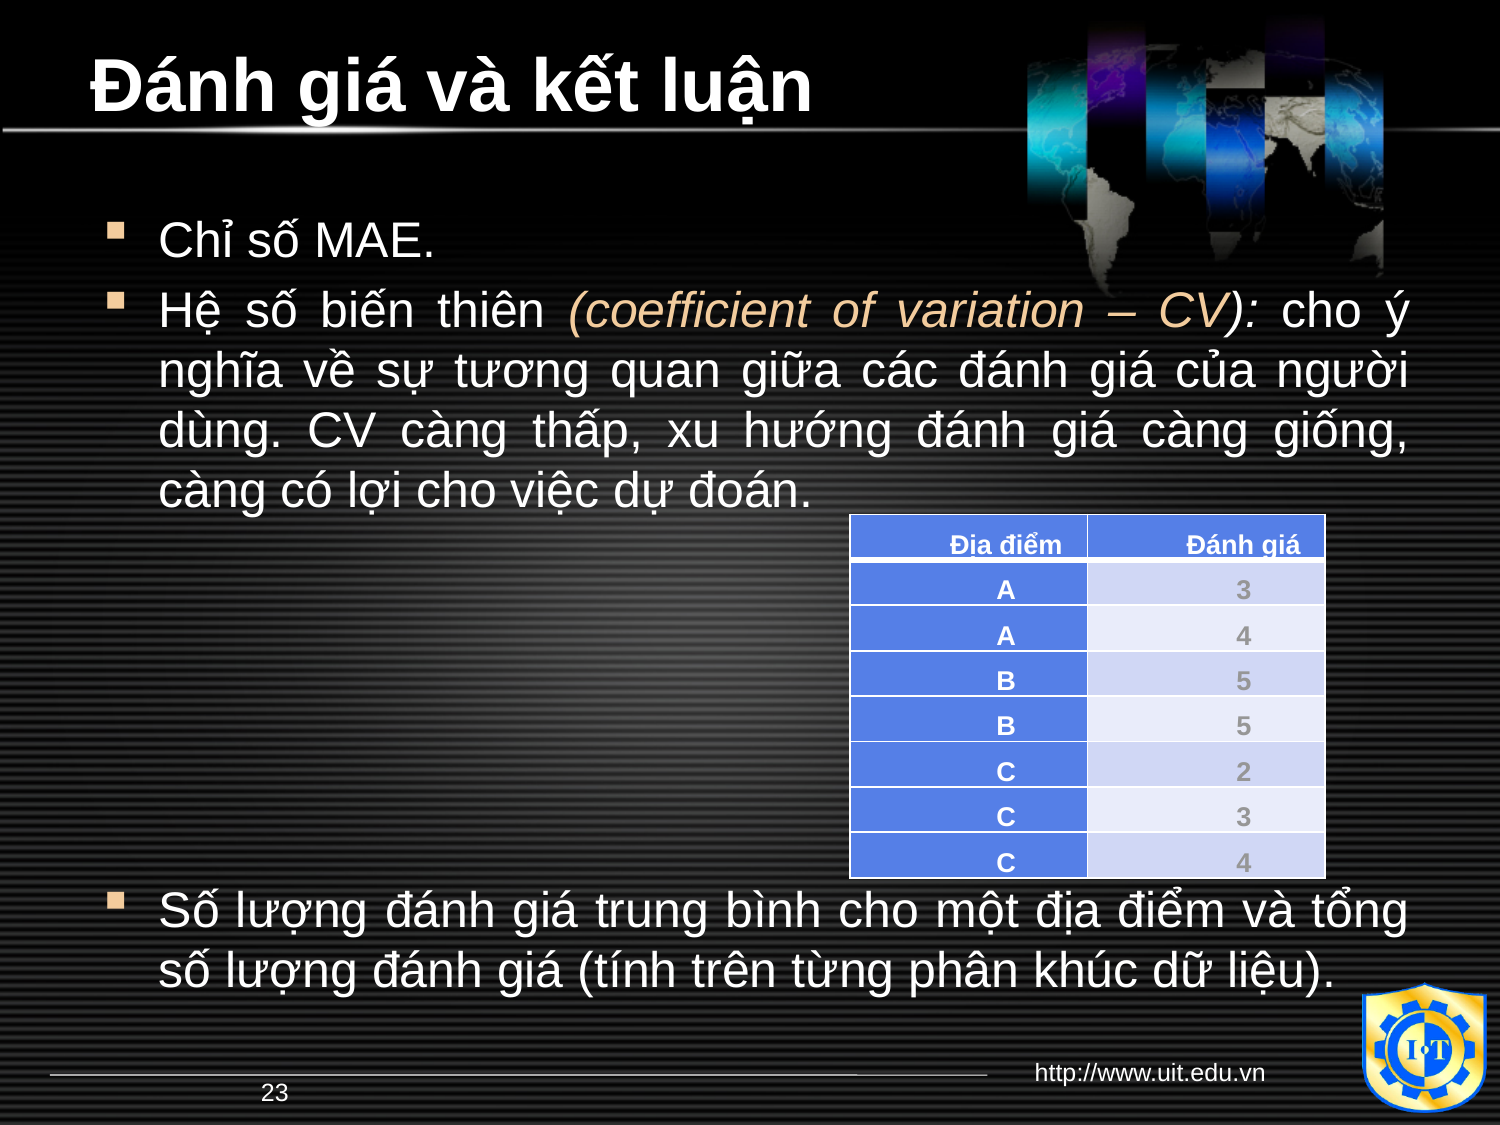

# Đánh giá và kết luận
Chỉ số MAE.
Hệ số biến thiên (coefficient of variation – CV): cho ý nghĩa về sự tương quan giữa các đánh giá của người dùng. CV càng thấp, xu hướng đánh giá càng giống, càng có lợi cho việc dự đoán.

Số lượng đánh giá trung bình cho một địa điểm và tổng số lượng đánh giá (tính trên từng phân khúc dữ liệu).
| Địa điểm | Đánh giá |
| --- | --- |
| A | 3 |
| A | 4 |
| B | 5 |
| B | 5 |
| C | 2 |
| C | 3 |
| C | 4 |
http://www.uit.edu.vn
23